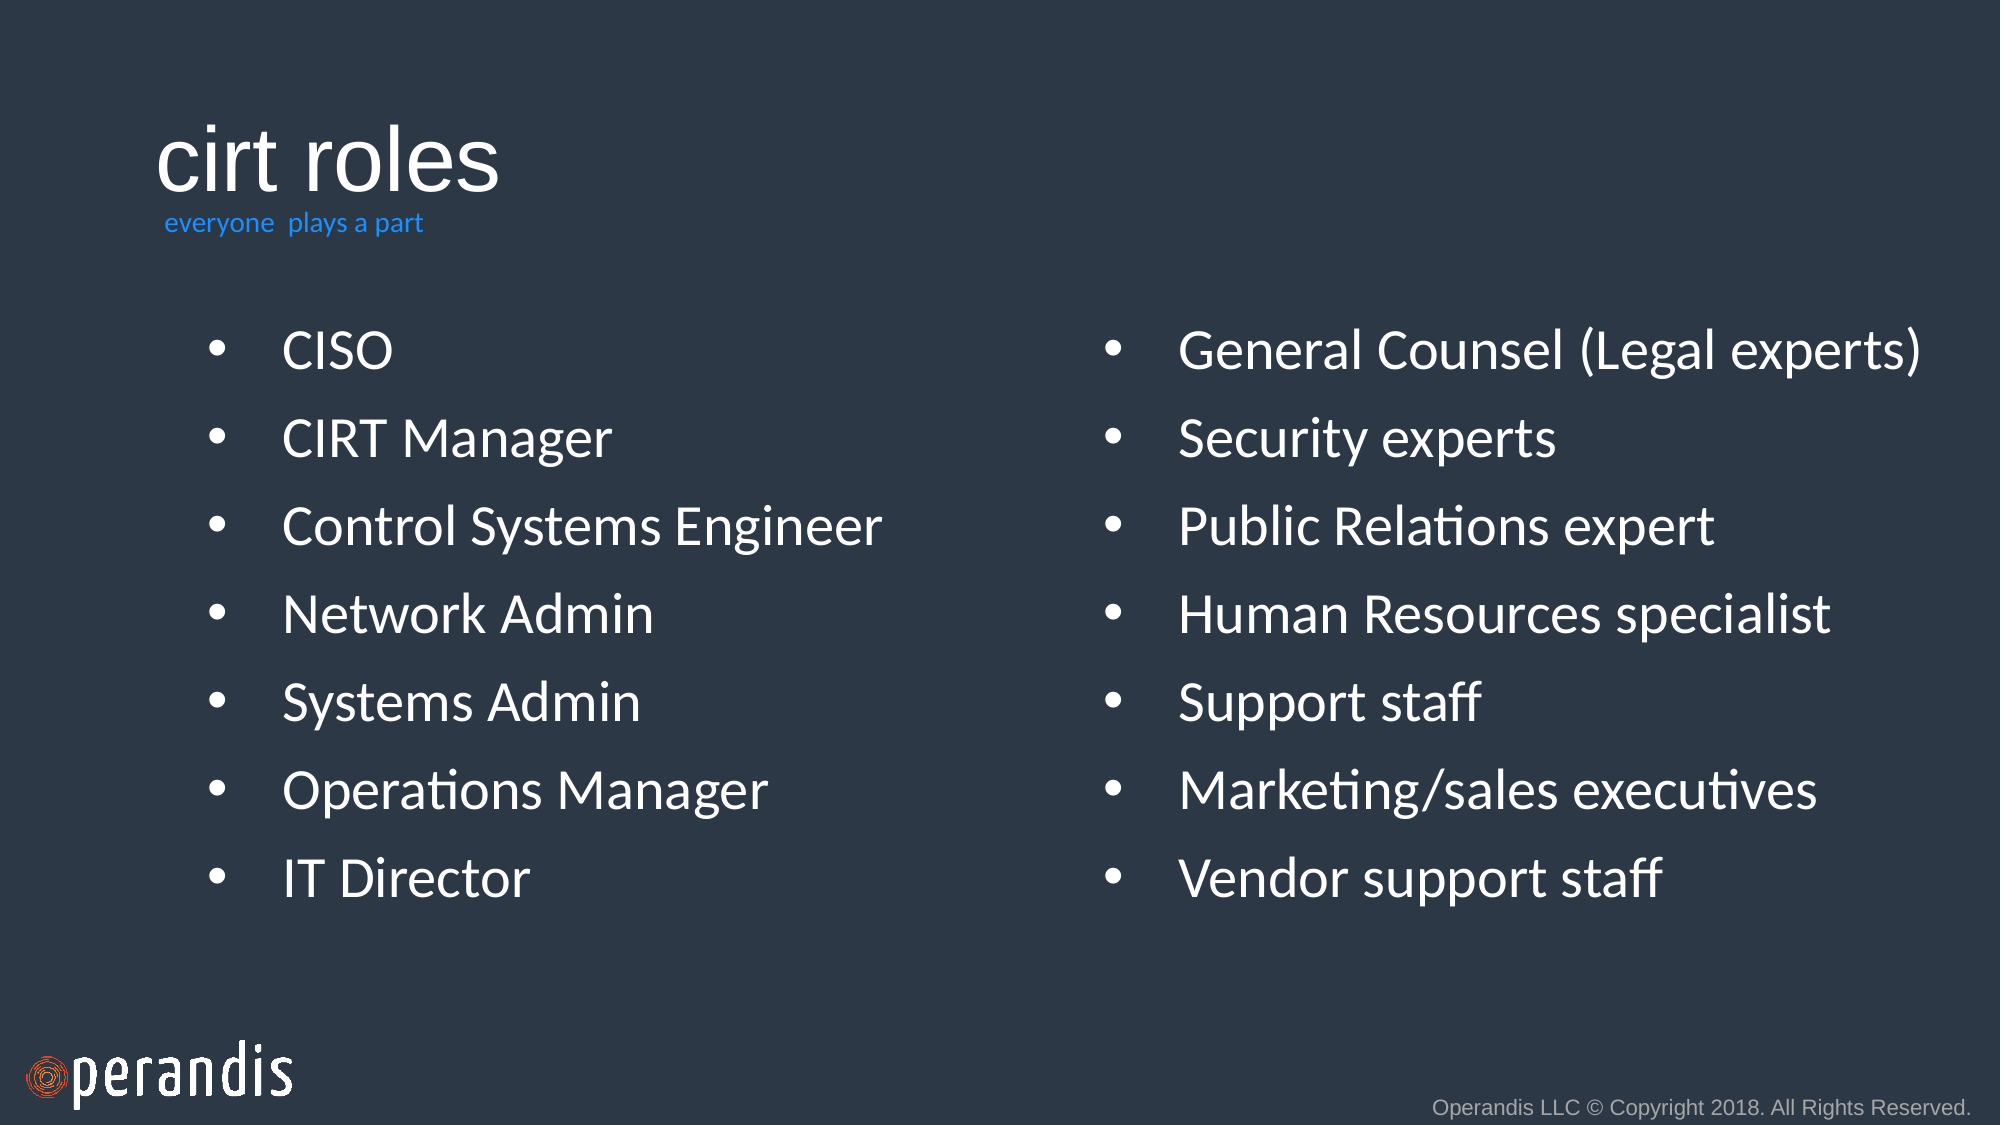

# cirt roles
everyone  plays a part
CISO
CIRT Manager
Control Systems Engineer
Network Admin
Systems Admin
Operations Manager
IT Director
General Counsel (Legal experts)
Security experts
Public Relations expert
Human Resources specialist
Support staff
Marketing/sales executives
Vendor support staff